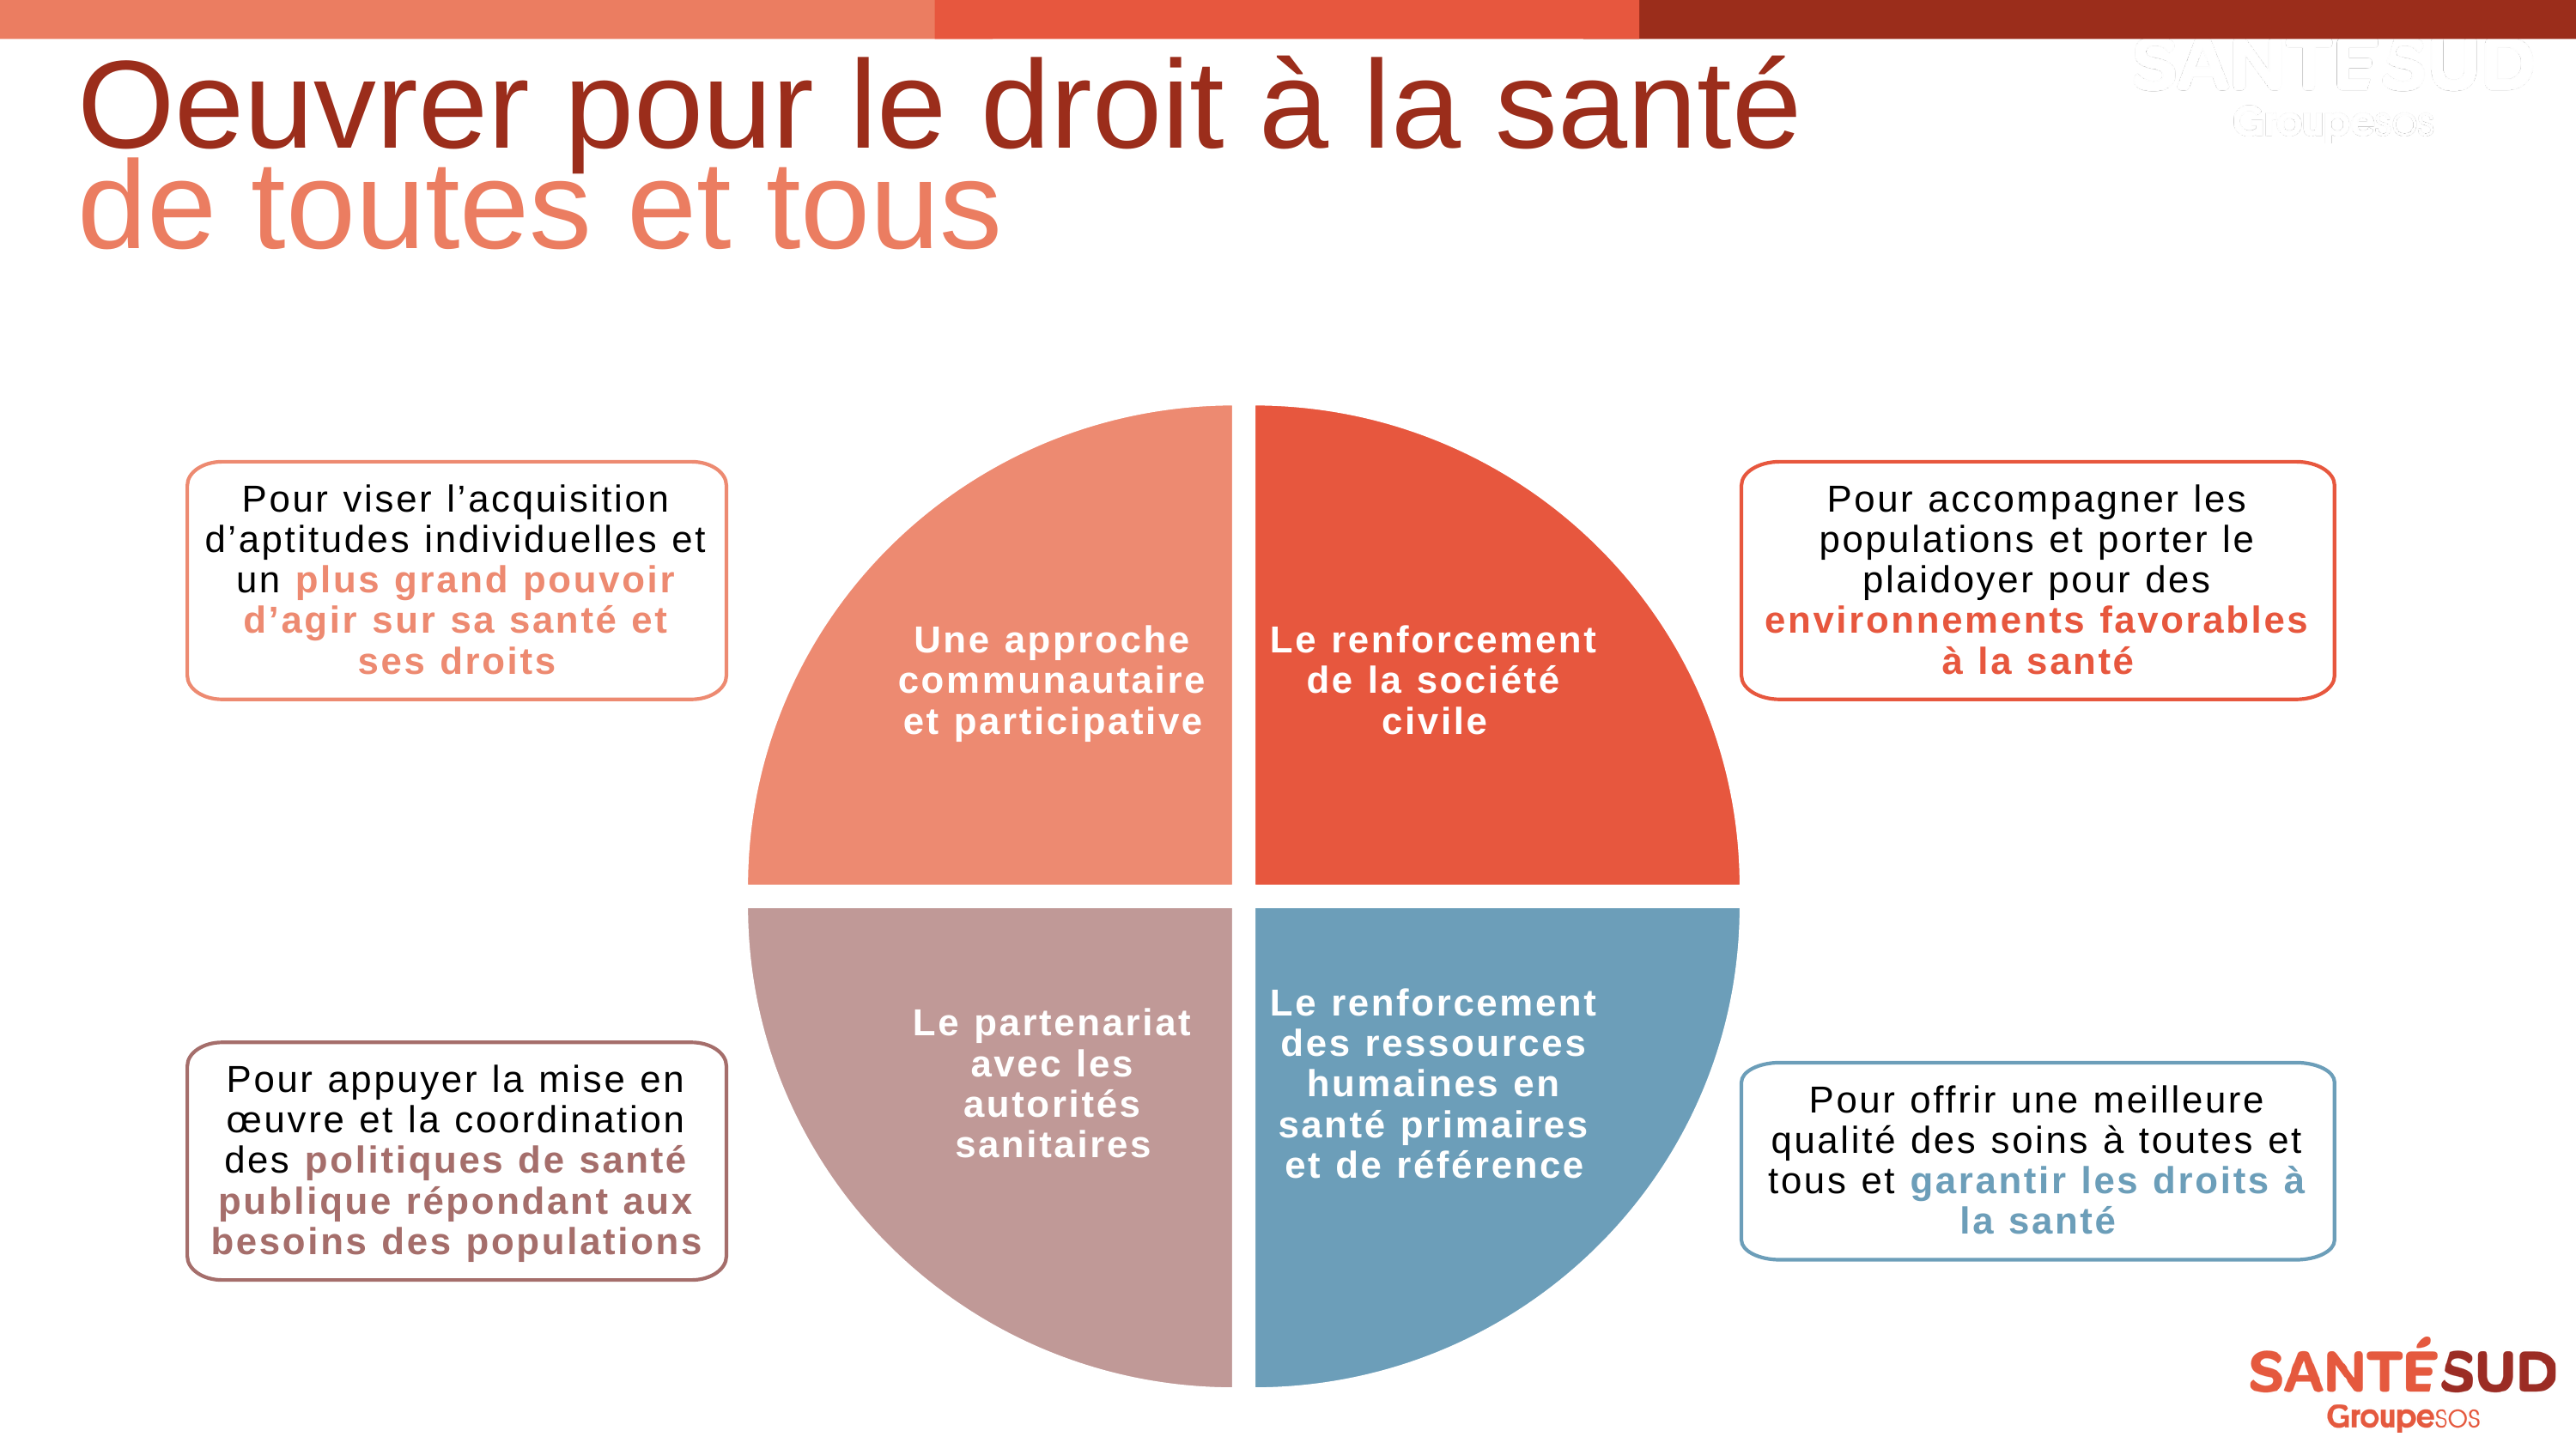

Oeuvrer pour le droit à la santé
de toutes et tous
Une approche communautaire et participative

Le renforcement de la société civile

Pour viser l’acquisition d’aptitudes individuelles et un plus grand pouvoir d’agir sur sa santé et ses droits
Pour accompagner les populations et porter le plaidoyer pour des environnements favorables à la santé
Le partenariat avec les autorités sanitaires
Le renforcement des ressources humaines en santé primaires et de référence
Pour appuyer la mise en œuvre et la coordination des politiques de santé publique répondant aux besoins des populations
Pour offrir une meilleure qualité des soins à toutes et tous et garantir les droits à la santé